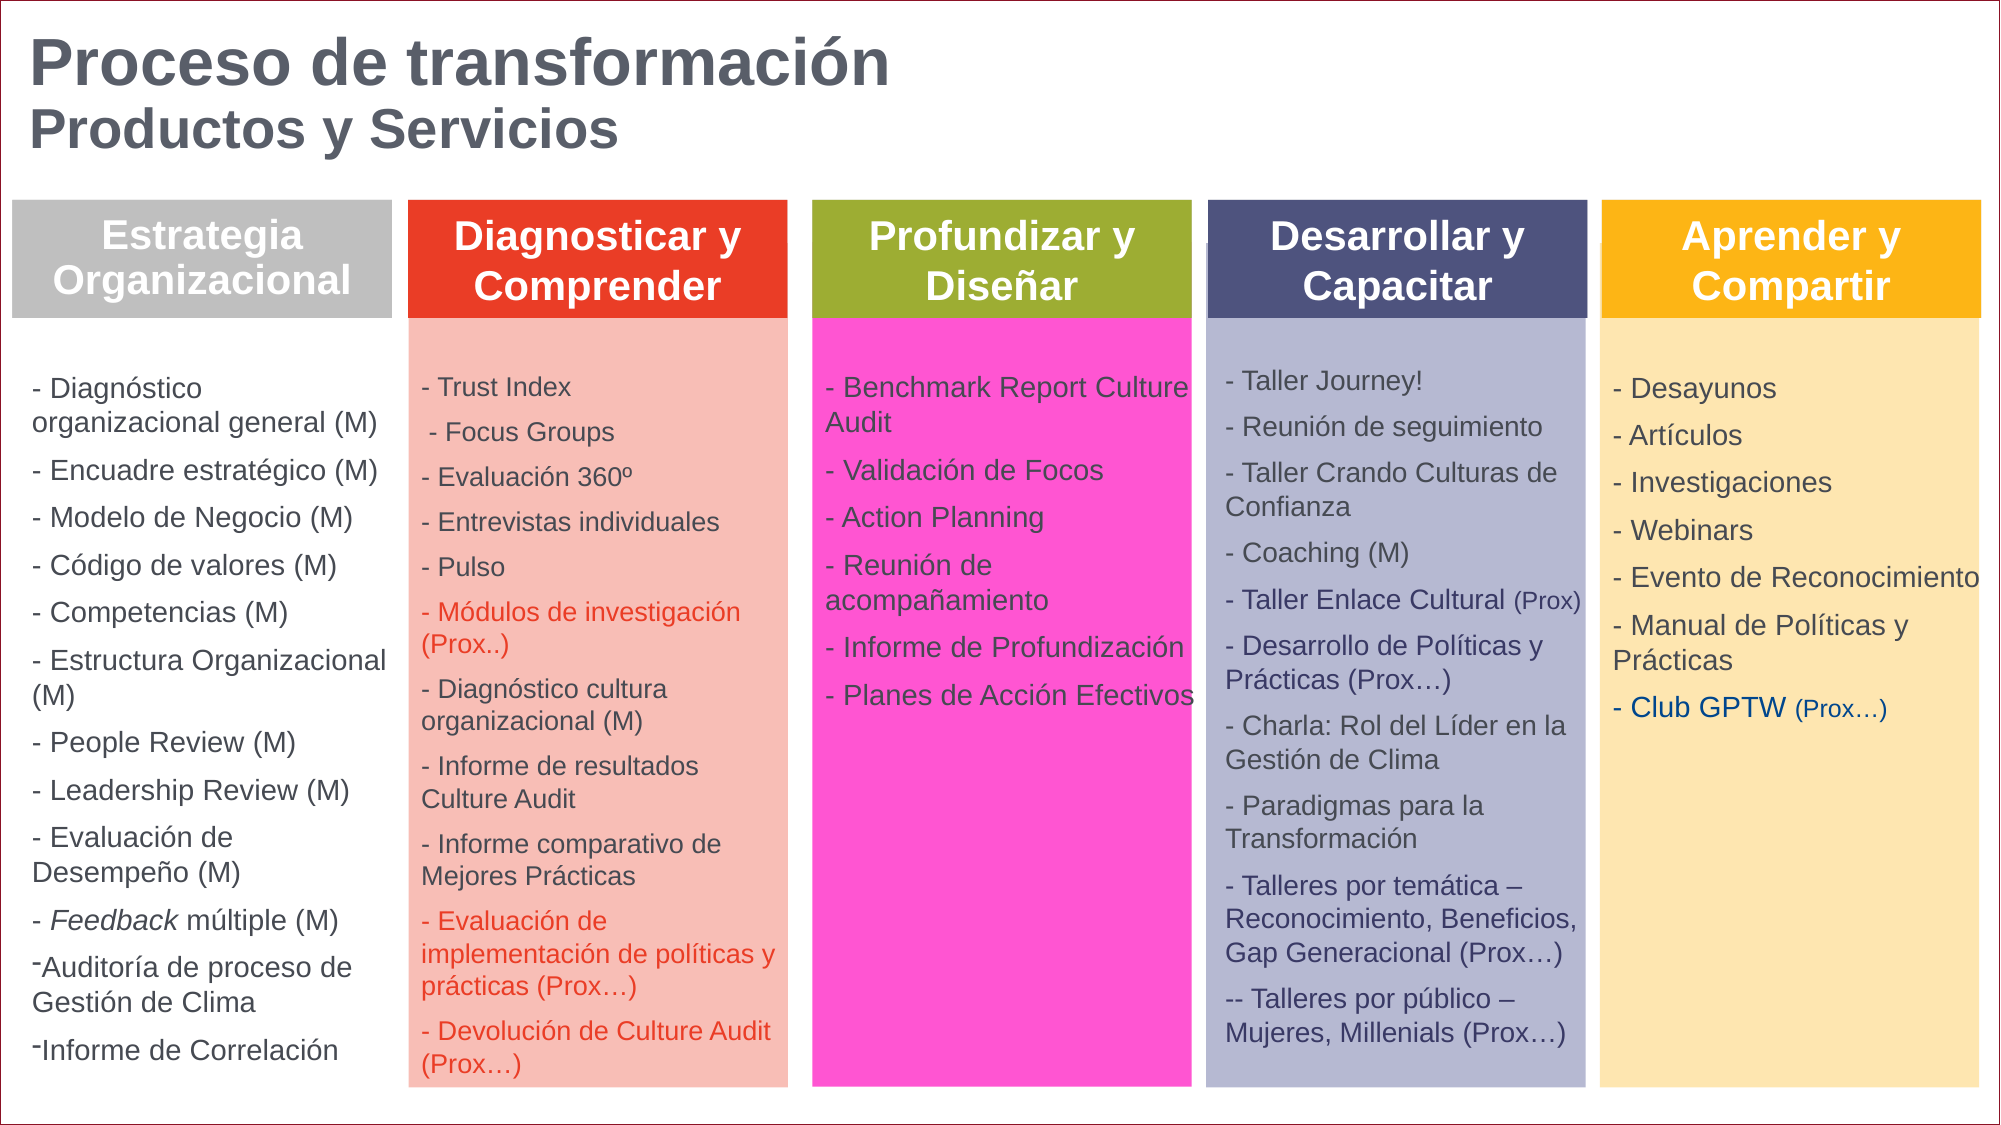

- Taller Journey!
- Reunión de seguimiento
- Taller Crando Culturas de Confianza
- Coaching (M)
- Taller Enlace Cultural (Prox)
- Desarrollo de Políticas y Prácticas (Prox…)
- Charla: Rol del Líder en la Gestión de Clima
- Paradigmas para la Transformación
- Talleres por temática – Reconocimiento, Beneficios, Gap Generacional (Prox…)
-- Talleres por público – Mujeres, Millenials (Prox…)

- Benchmark Report Culture Audit
- Validación de Focos
- Action Planning
- Reunión de acompañamiento
- Informe de Profundización
- Planes de Acción Efectivos

- Diagnóstico organizacional general (M)
- Encuadre estratégico (M)
- Modelo de Negocio (M)
- Código de valores (M)
- Competencias (M)
- Estructura Organizacional (M)
- People Review (M)
- Leadership Review (M)
- Evaluación de Desempeño (M)
- Feedback múltiple (M)
Auditoría de proceso de Gestión de Clima
Informe de Correlación

- Trust Index
 - Focus Groups
- Evaluación 360º
- Entrevistas individuales
- Pulso
- Módulos de investigación (Prox..)
- Diagnóstico cultura organizacional (M)
- Informe de resultados Culture Audit
- Informe comparativo de Mejores Prácticas
- Evaluación de  implementación de políticas y prácticas (Prox…)
- Devolución de Culture Audit (Prox…)

- Desayunos
- Artículos
- Investigaciones
- Webinars
- Evento de Reconocimiento
- Manual de Políticas y Prácticas
- Club GPTW (Prox…)
Proceso de transformación
Productos y Servicios

Estrategia Organizacional

Diagnosticar y Comprender

Profundizar y Diseñar

Desarrollar y Capacitar

Aprender y Compartir